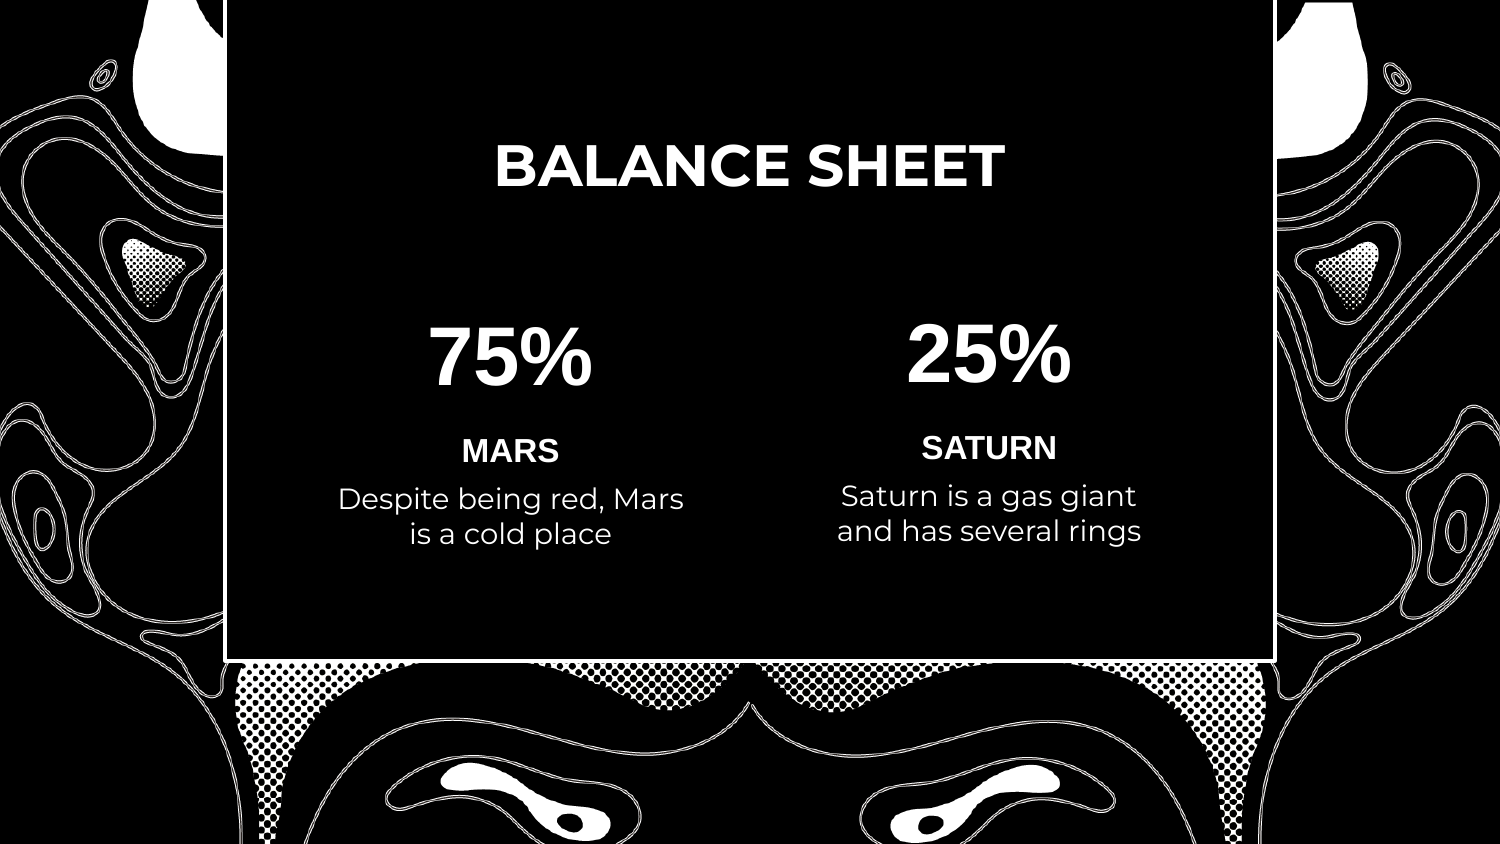

BALANCE SHEET
25%
75%
SATURN
# MARS
Saturn is a gas giant and has several rings

Despite being red, Mars is a cold place